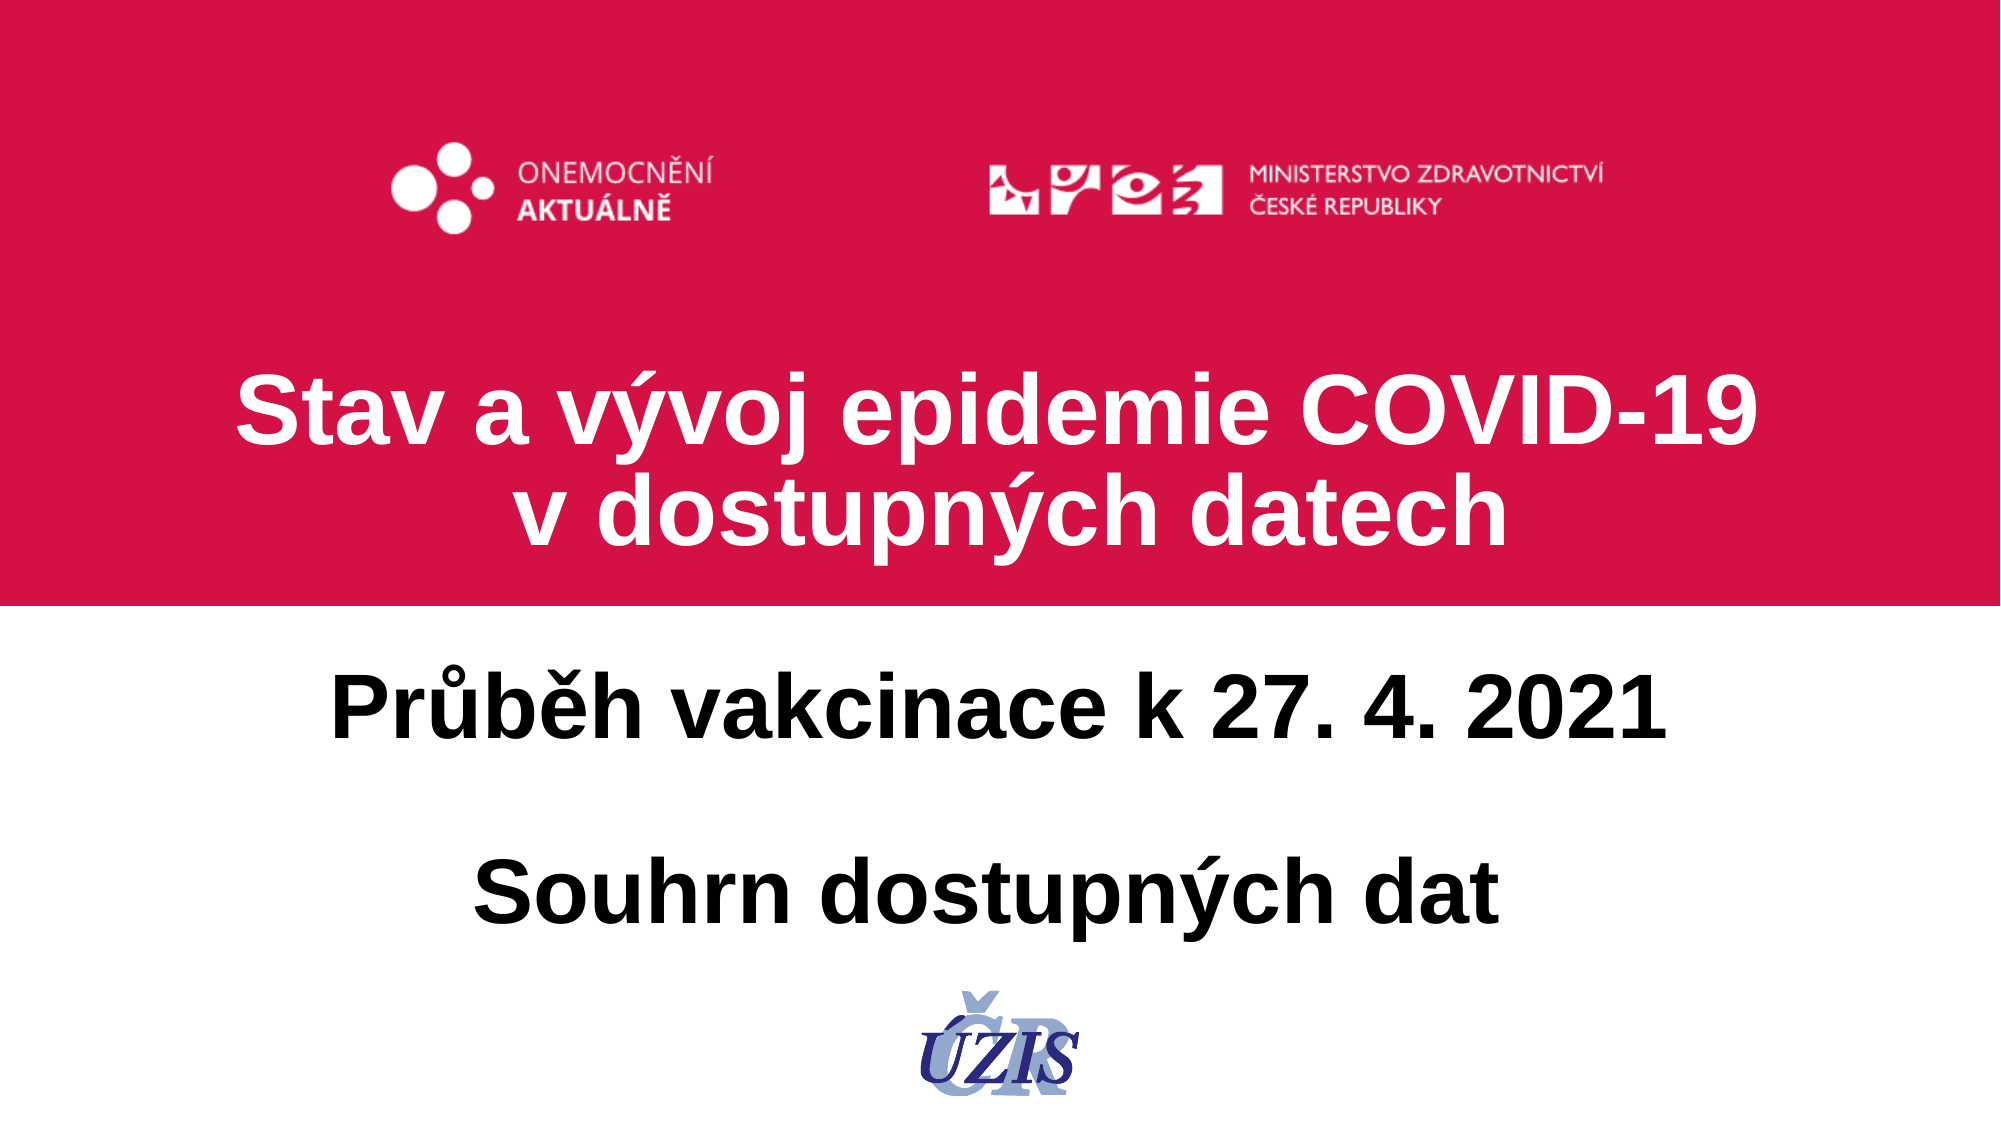

Stav a vývoj epidemie COVID-19
v dostupných datech
Průběh vakcinace k 27. 4. 2021

Souhrn dostupných dat